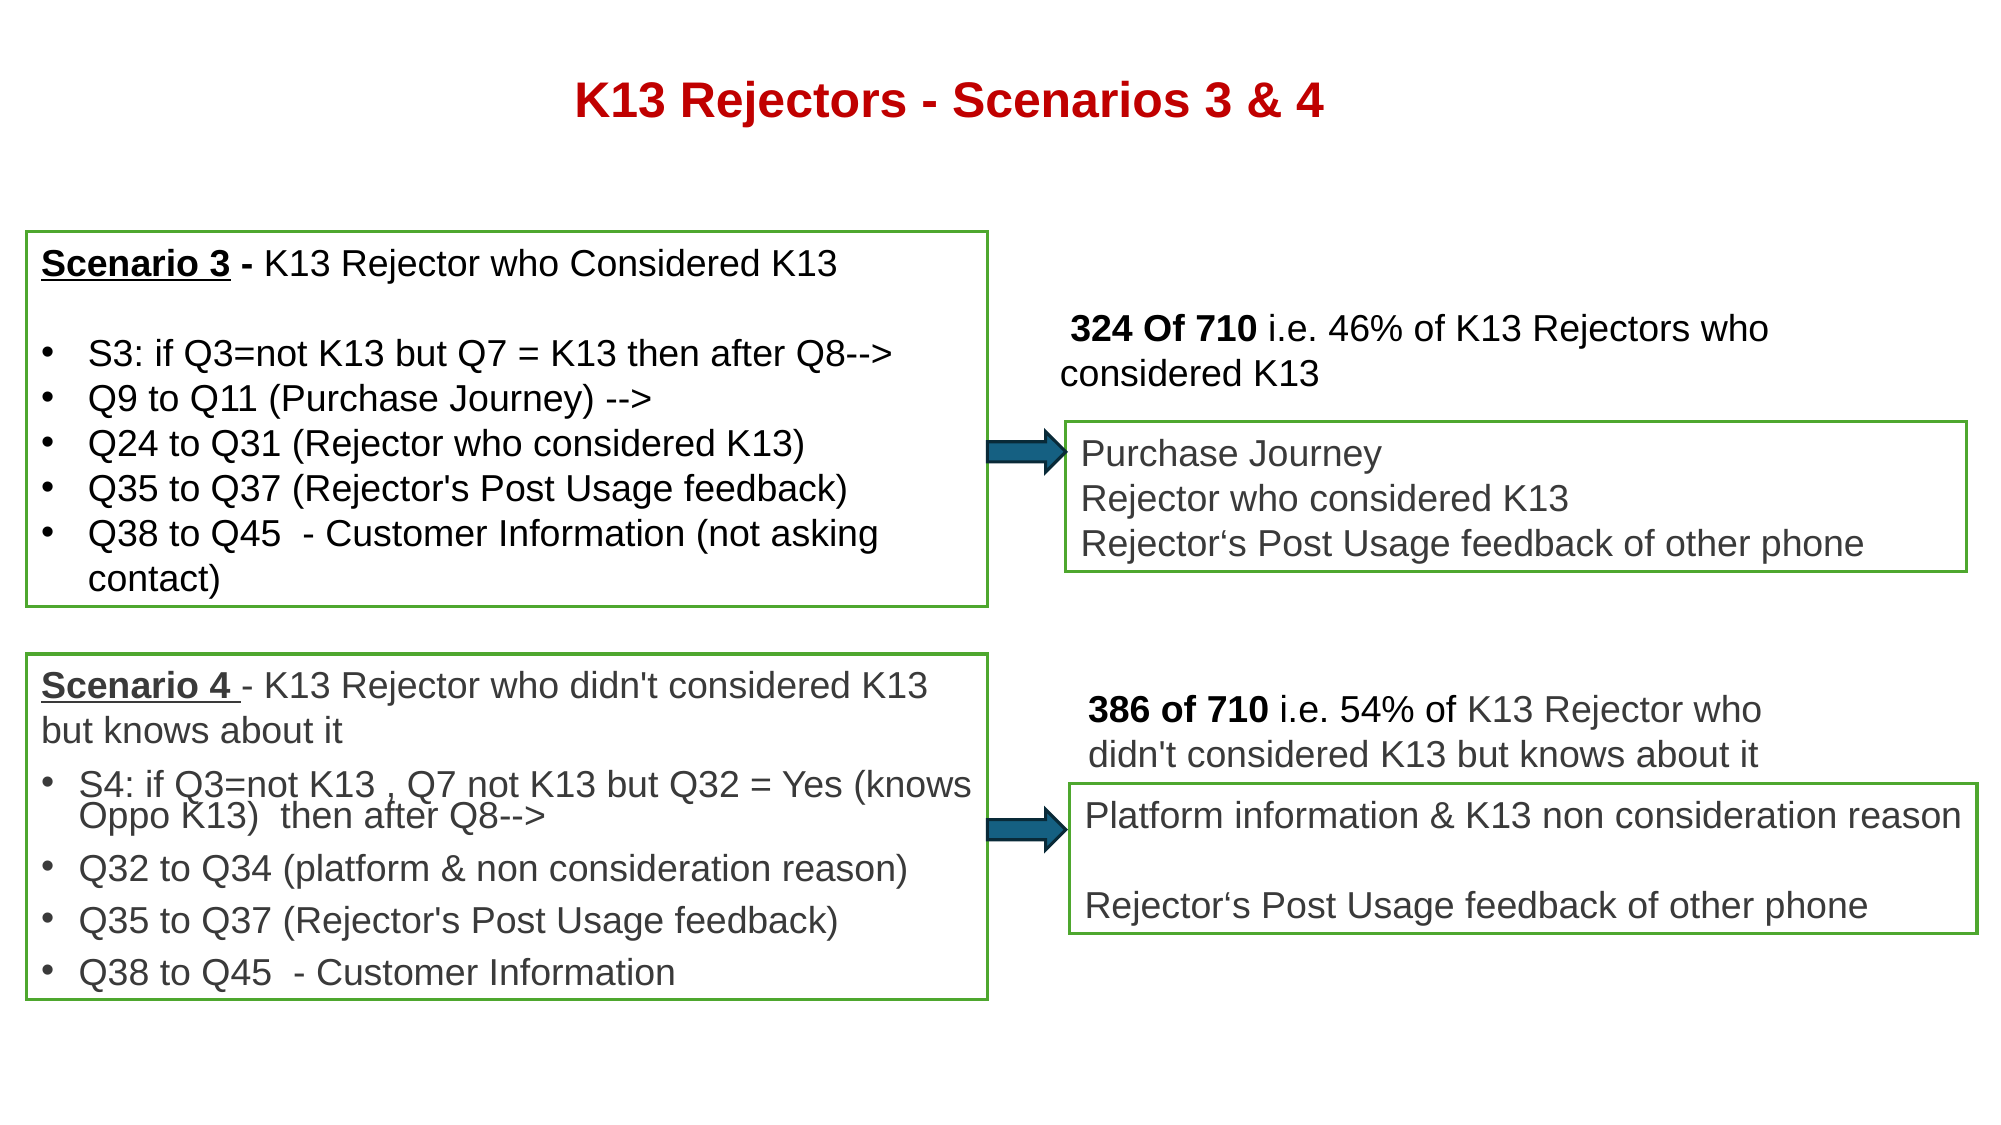

# K13 Rejectors - Scenarios 3 & 4
Scenario 3 - K13 Rejector who Considered K13

S3: if Q3=not K13 but Q7 = K13 then after Q8-->
Q9 to Q11 (Purchase Journey) -->
Q24 to Q31 (Rejector who considered K13)
Q35 to Q37 (Rejector's Post Usage feedback)
Q38 to Q45  - Customer Information (not asking contact)
 324 Of 710 i.e. 46% of K13 Rejectors who  considered K13
Purchase Journey
Rejector who considered K13
Rejector‘s Post Usage feedback of other phone

Scenario 4 - K13 Rejector who didn't considered K13 but knows about it
S4: if Q3=not K13 , Q7 not K13 but Q32 = Yes (knows Oppo K13)  then after Q8-->
Q32 to Q34 (platform & non consideration reason)
Q35 to Q37 (Rejector's Post Usage feedback)
Q38 to Q45  - Customer Information
386 of 710 i.e. 54% of K13 Rejector who didn't considered K13 but knows about it

Platform information & K13 non consideration reason

Rejector‘s Post Usage feedback of other phone